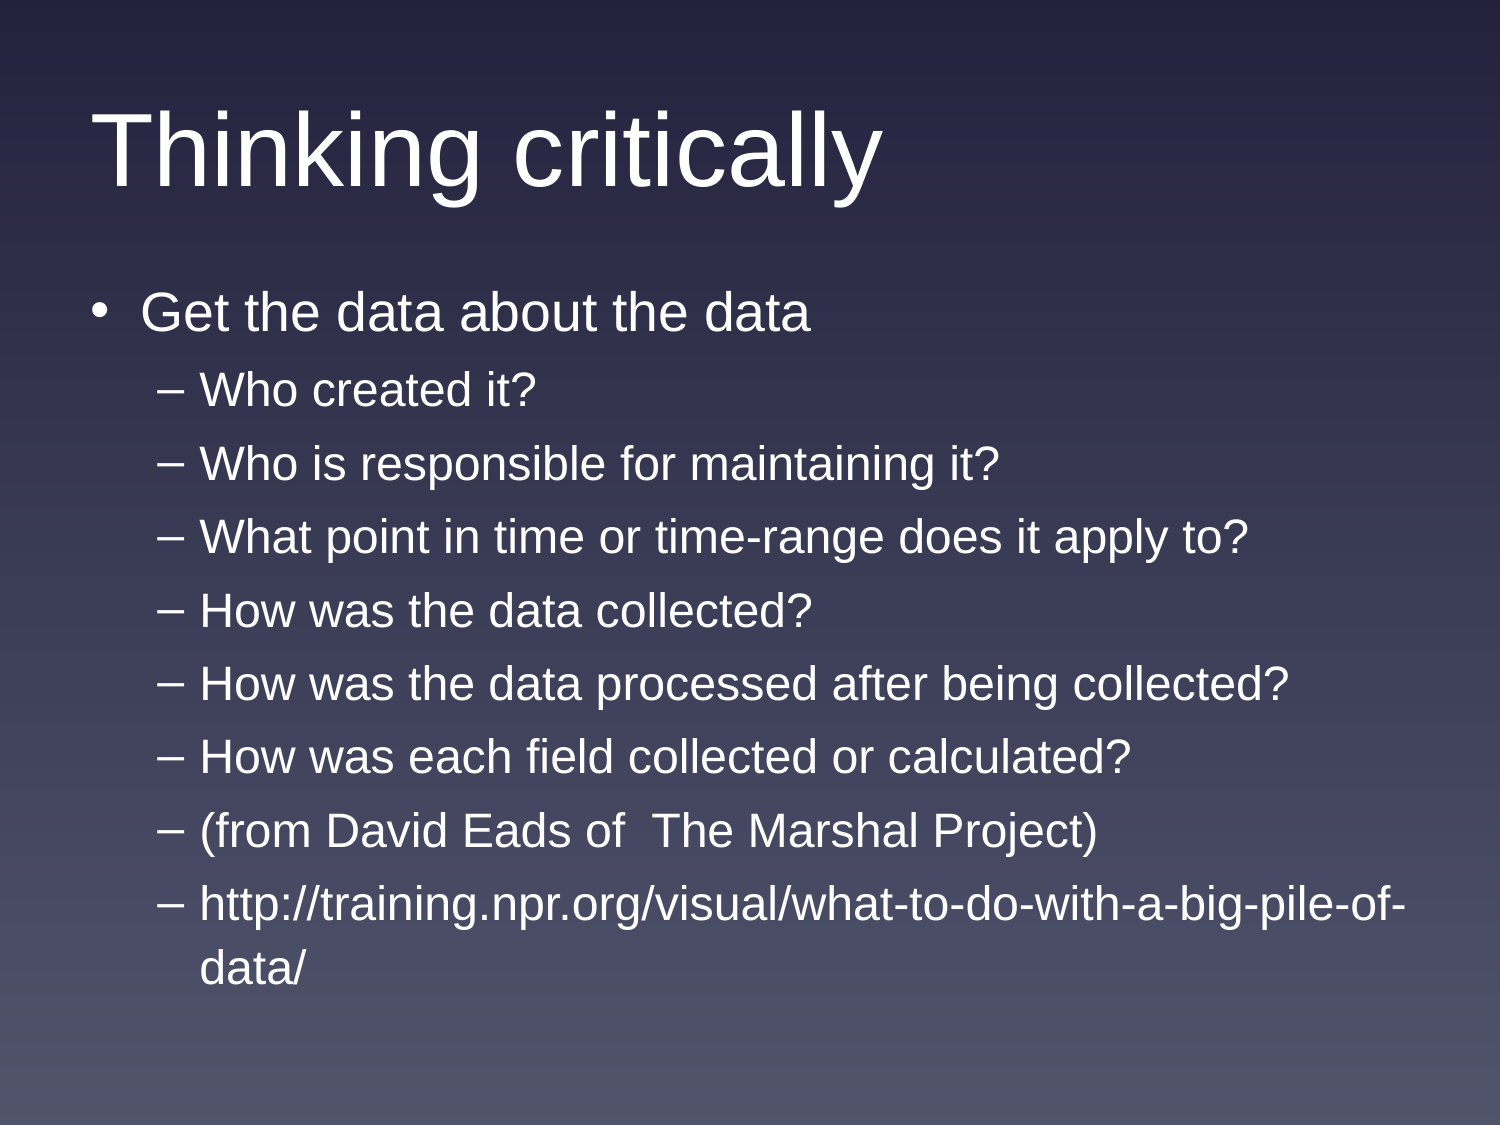

# Thinking critically
Get the data about the data
Who created it?
Who is responsible for maintaining it?
What point in time or time-range does it apply to?
How was the data collected?
How was the data processed after being collected?
How was each field collected or calculated?
(from David Eads of  The Marshal Project)
http://training.npr.org/visual/what-to-do-with-a-big-pile-of-data/